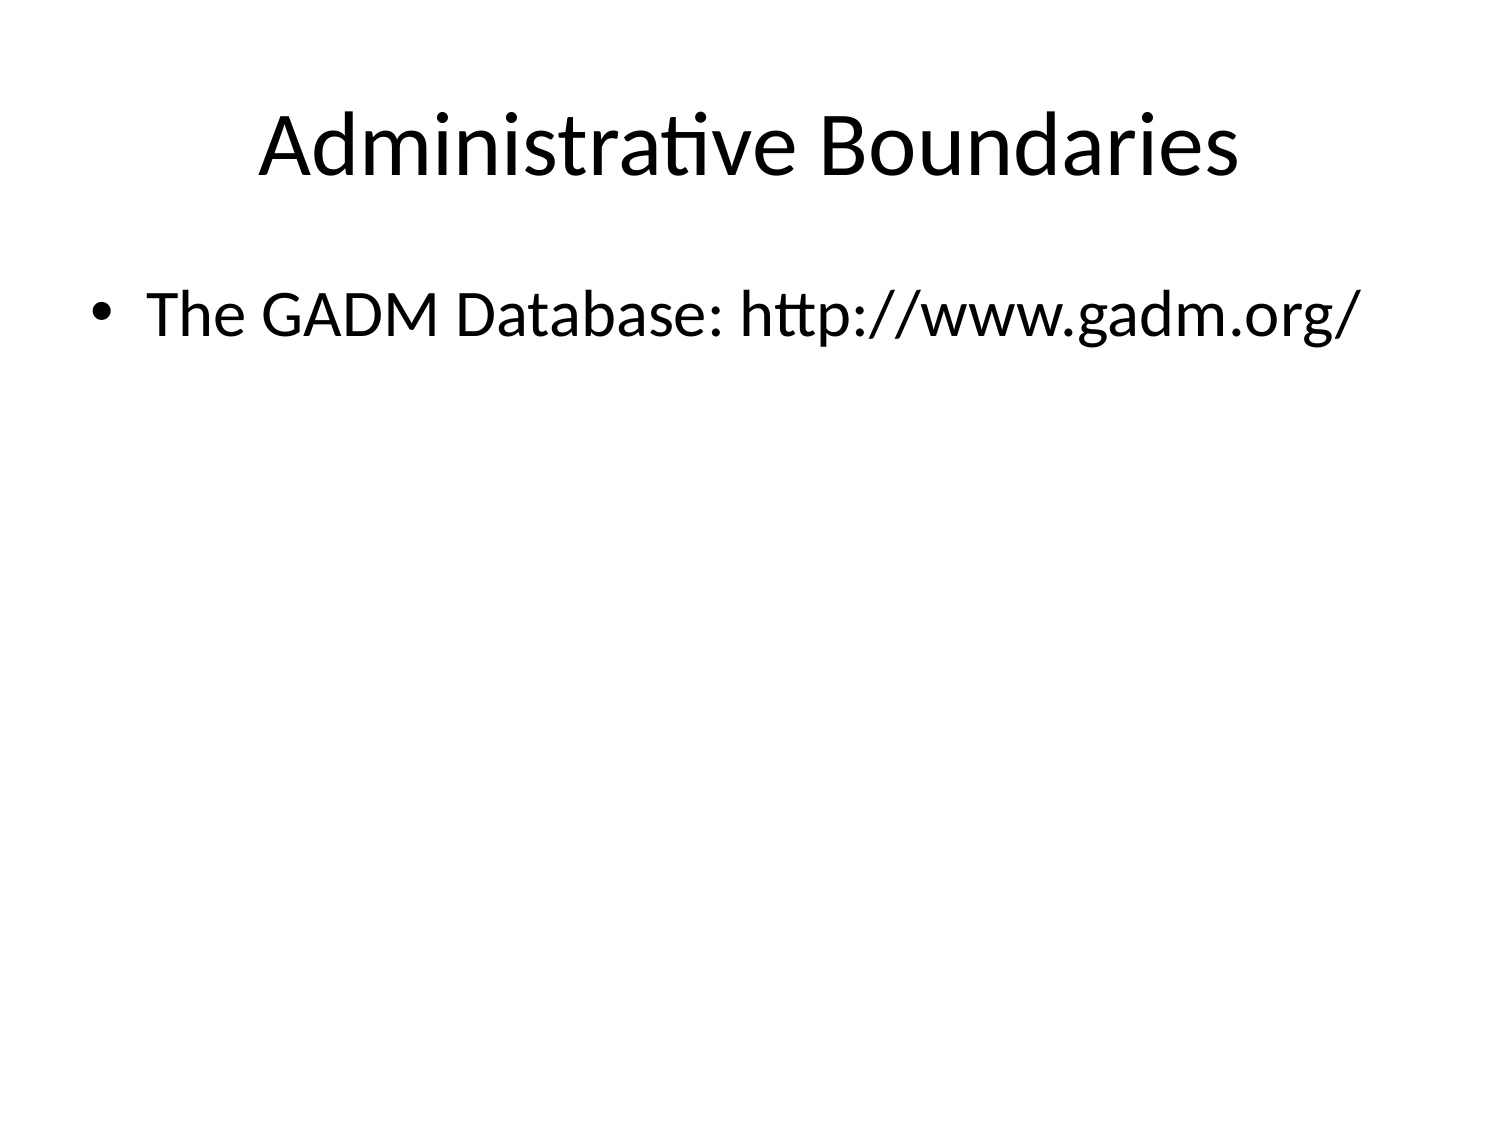

# Administrative Boundaries
The GADM Database: http://www.gadm.org/